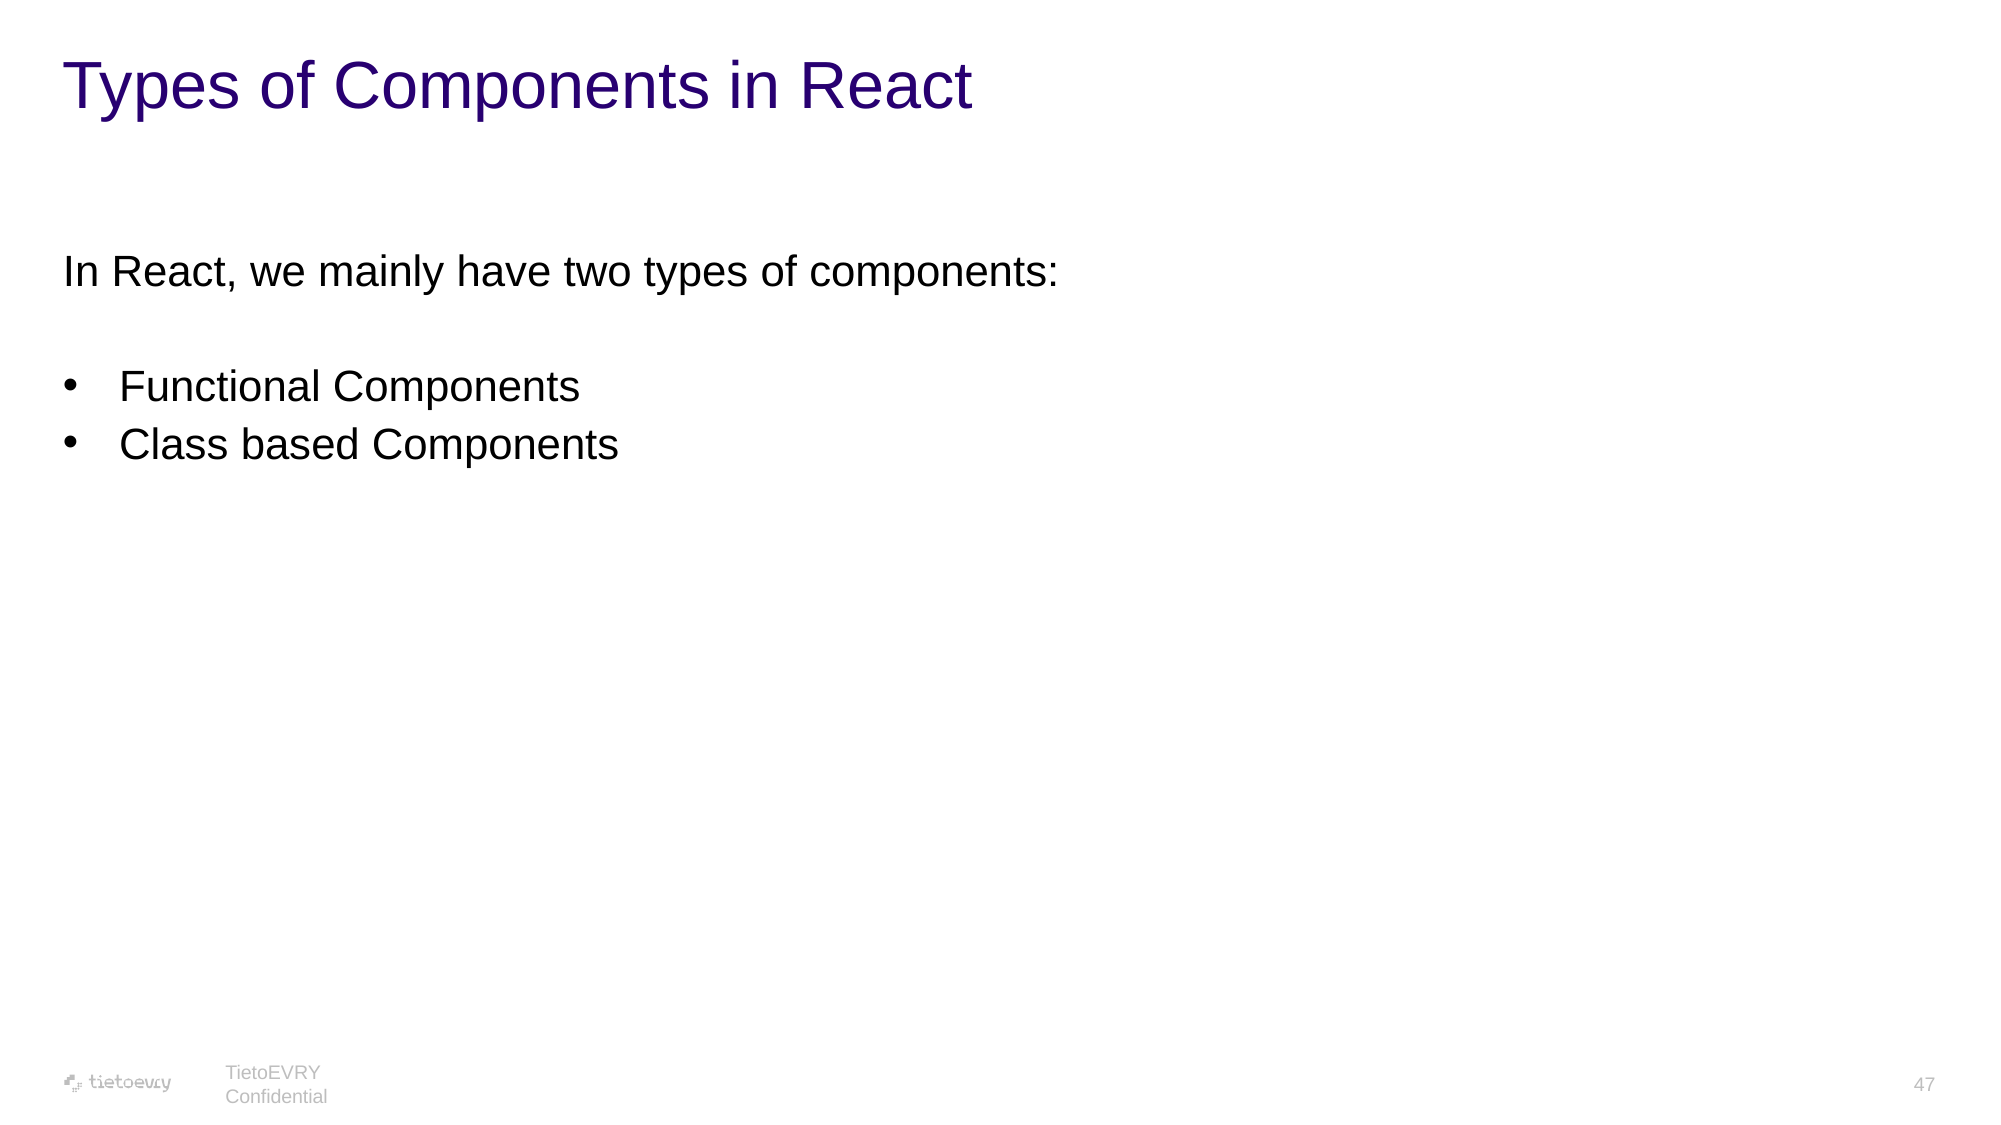

# Types of Components in React

In React, we mainly have two types of components:

Functional Components
Class based Components

TietoEVRY Confidential
47